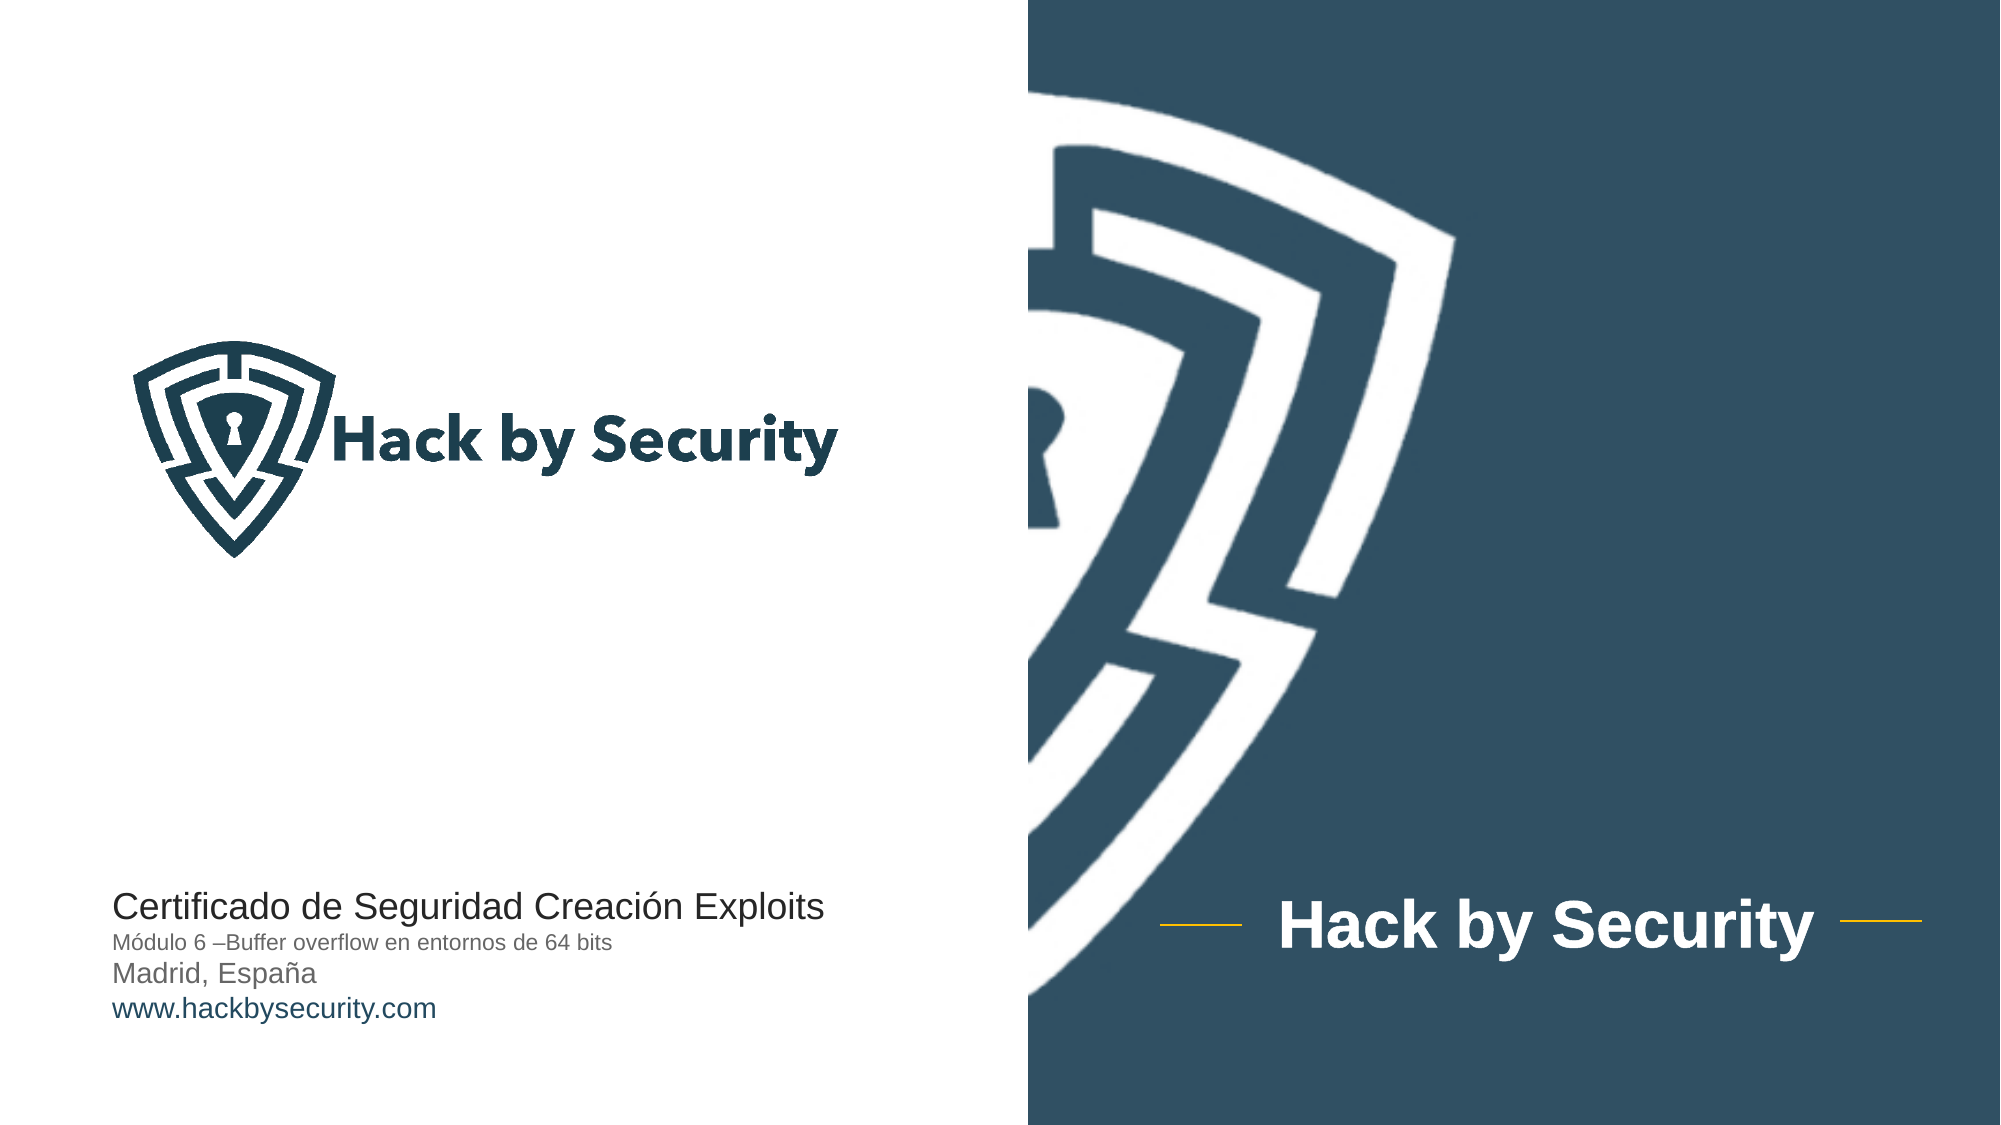

Certificado de Seguridad Creación Exploits
Módulo 6 –Buffer overflow en entornos de 64 bits
Madrid, España
www.hackbysecurity.com